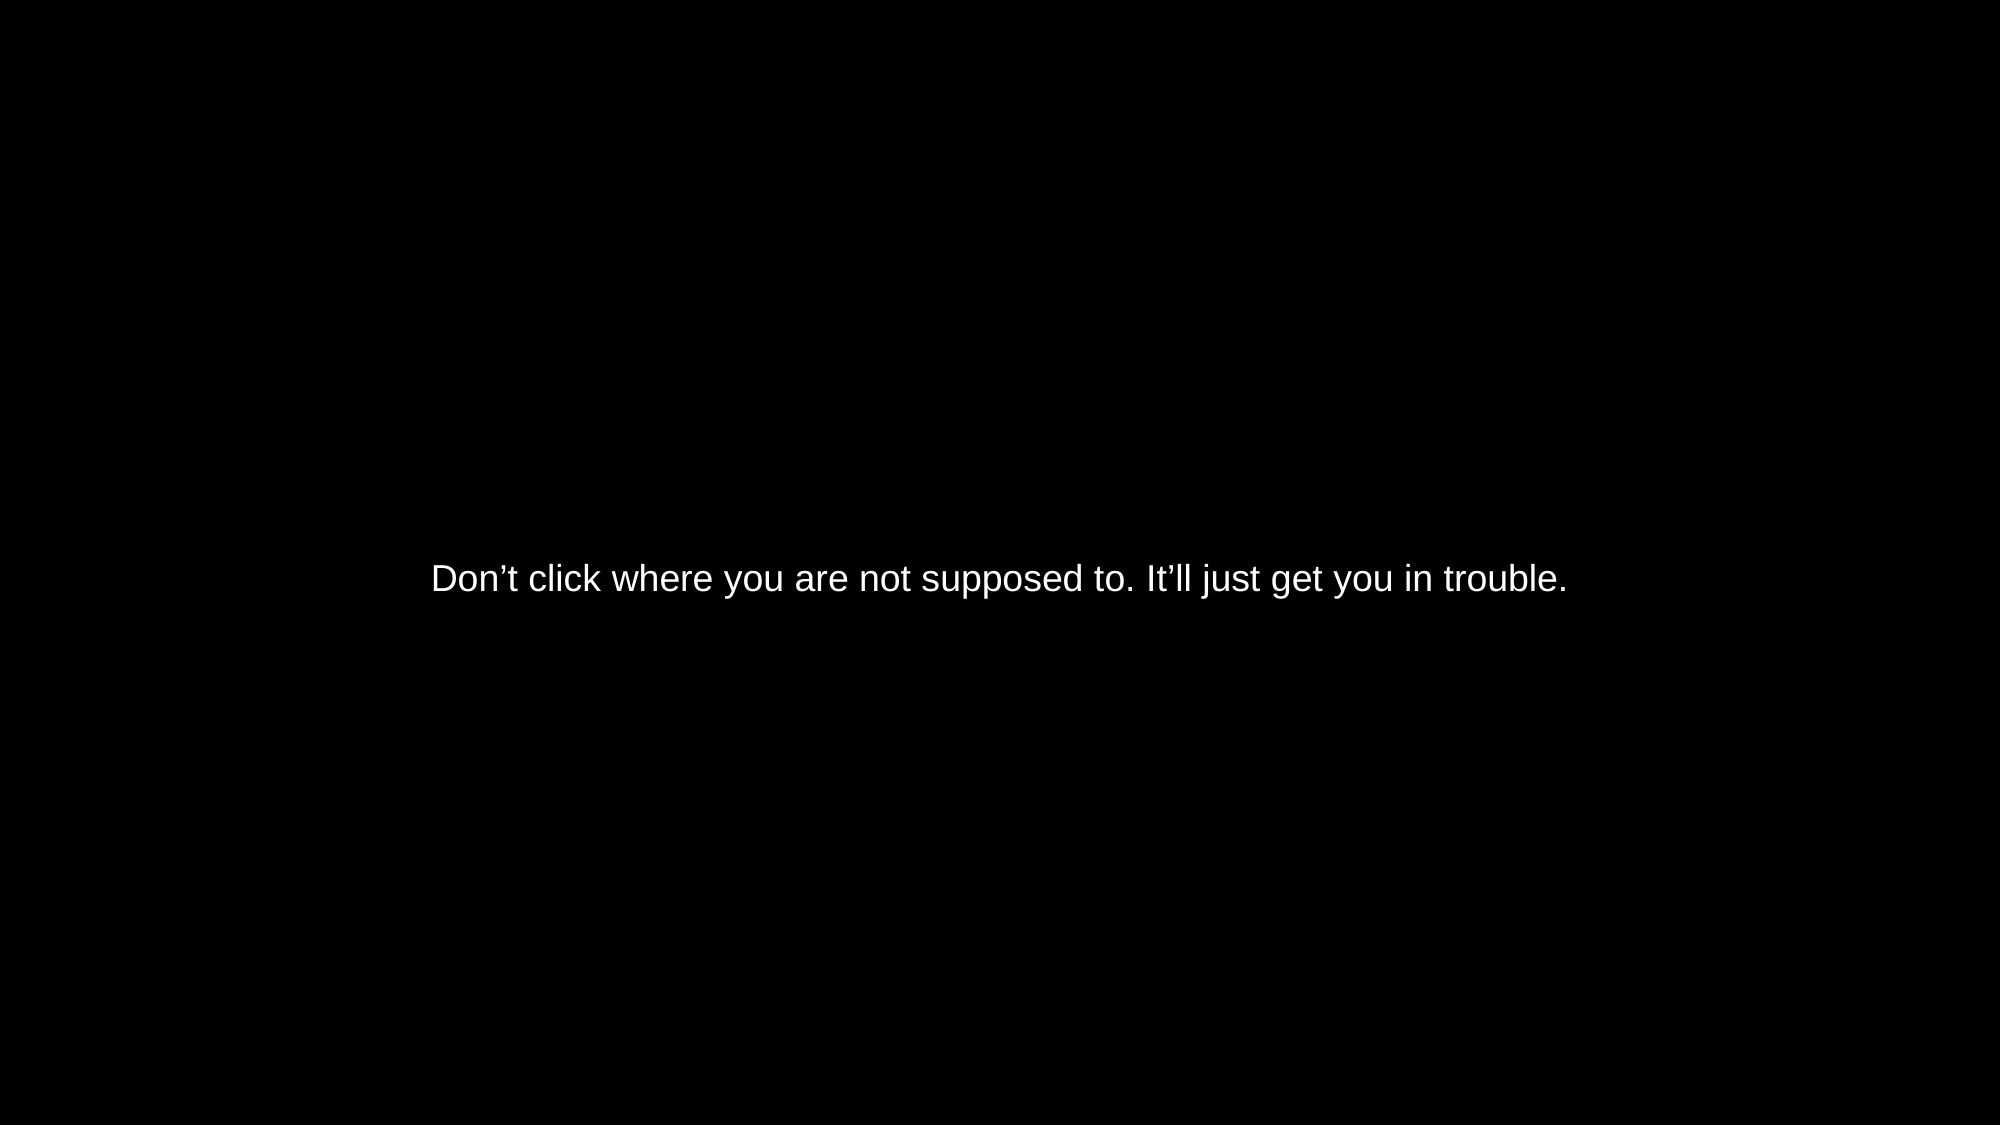

Don’t click where you are not supposed to. It’ll just get you in trouble.